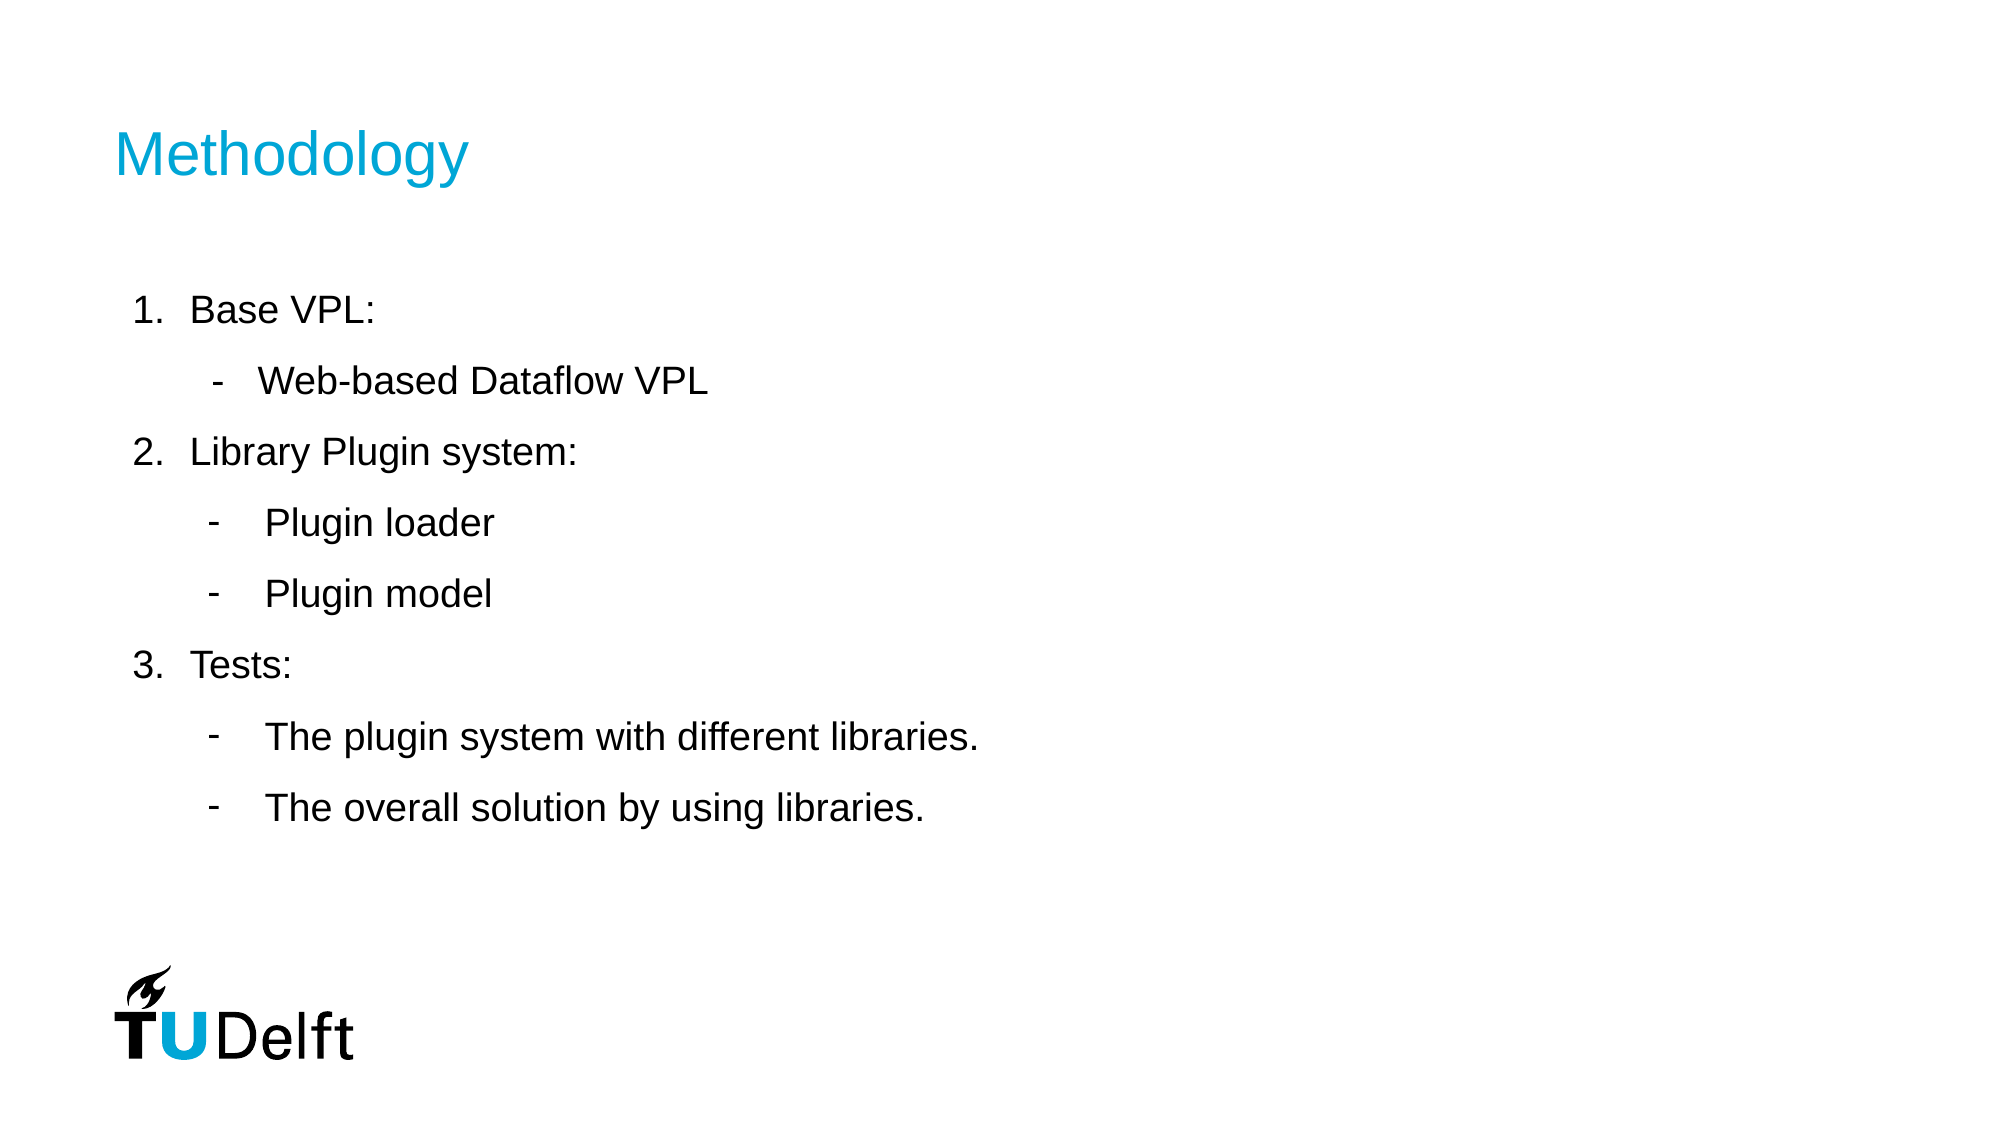

# Methodology
Base VPL:
  -   Web-based Dataflow VPL
Library Plugin system:
Plugin loader
Plugin model
Tests:
The plugin system with different libraries.
The overall solution by using libraries.